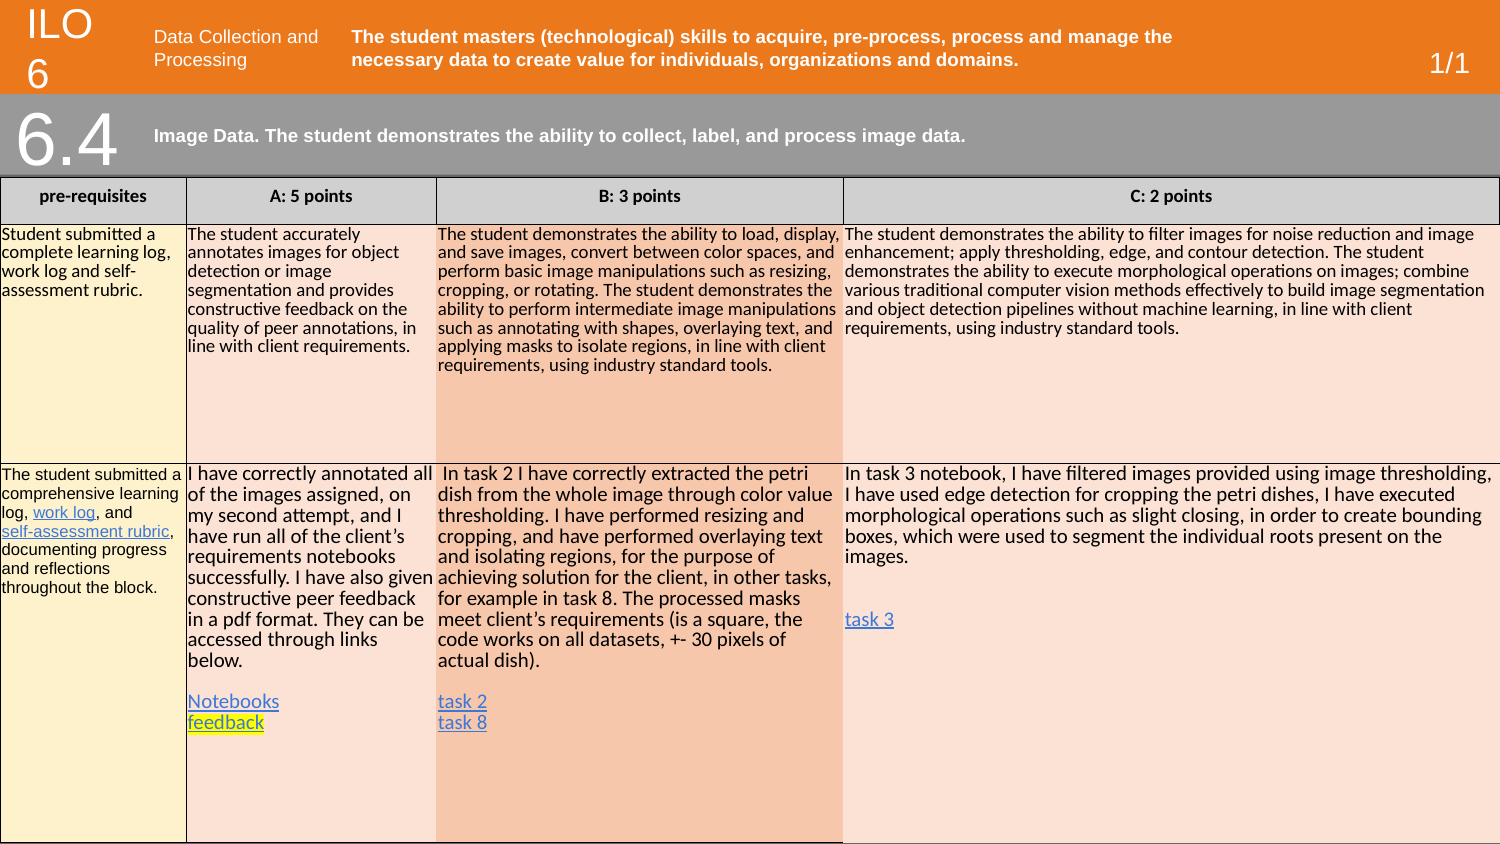

# ILO 6
Data Collection and Processing
The student masters (technological) skills to acquire, pre-process, process and manage the necessary data to create value for individuals, organizations and domains.
1/1
6.4
Image Data. The student demonstrates the ability to collect, label, and process image data.
| pre-requisites | A: 5 points | B: 3 points | C: 2 points |
| --- | --- | --- | --- |
| Student submitted a complete learning log, work log and self-assessment rubric. | The student accurately annotates images for object detection or image segmentation and provides constructive feedback on the quality of peer annotations, in line with client requirements. | The student demonstrates the ability to load, display, and save images, convert between color spaces, and perform basic image manipulations such as resizing, cropping, or rotating. The student demonstrates the ability to perform intermediate image manipulations such as annotating with shapes, overlaying text, and applying masks to isolate regions, in line with client requirements, using industry standard tools. | The student demonstrates the ability to filter images for noise reduction and image enhancement; apply thresholding, edge, and contour detection. The student demonstrates the ability to execute morphological operations on images; combine various traditional computer vision methods effectively to build image segmentation and object detection pipelines without machine learning, in line with client requirements, using industry standard tools. |
| The student submitted a comprehensive learning log, work log, and self-assessment rubric, documenting progress and reflections throughout the block. | I have correctly annotated all of the images assigned, on my second attempt, and I have run all of the client’s requirements notebooks successfully. I have also given constructive peer feedback in a pdf format. They can be accessed through links below. Notebooks feedback | In task 2 I have correctly extracted the petri dish from the whole image through color value thresholding. I have performed resizing and cropping, and have performed overlaying text and isolating regions, for the purpose of achieving solution for the client, in other tasks, for example in task 8. The processed masks meet client’s requirements (is a square, the code works on all datasets, +- 30 pixels of actual dish). task 2 task 8 | In task 3 notebook, I have filtered images provided using image thresholding, I have used edge detection for cropping the petri dishes, I have executed morphological operations such as slight closing, in order to create bounding boxes, which were used to segment the individual roots present on the images. task 3 |